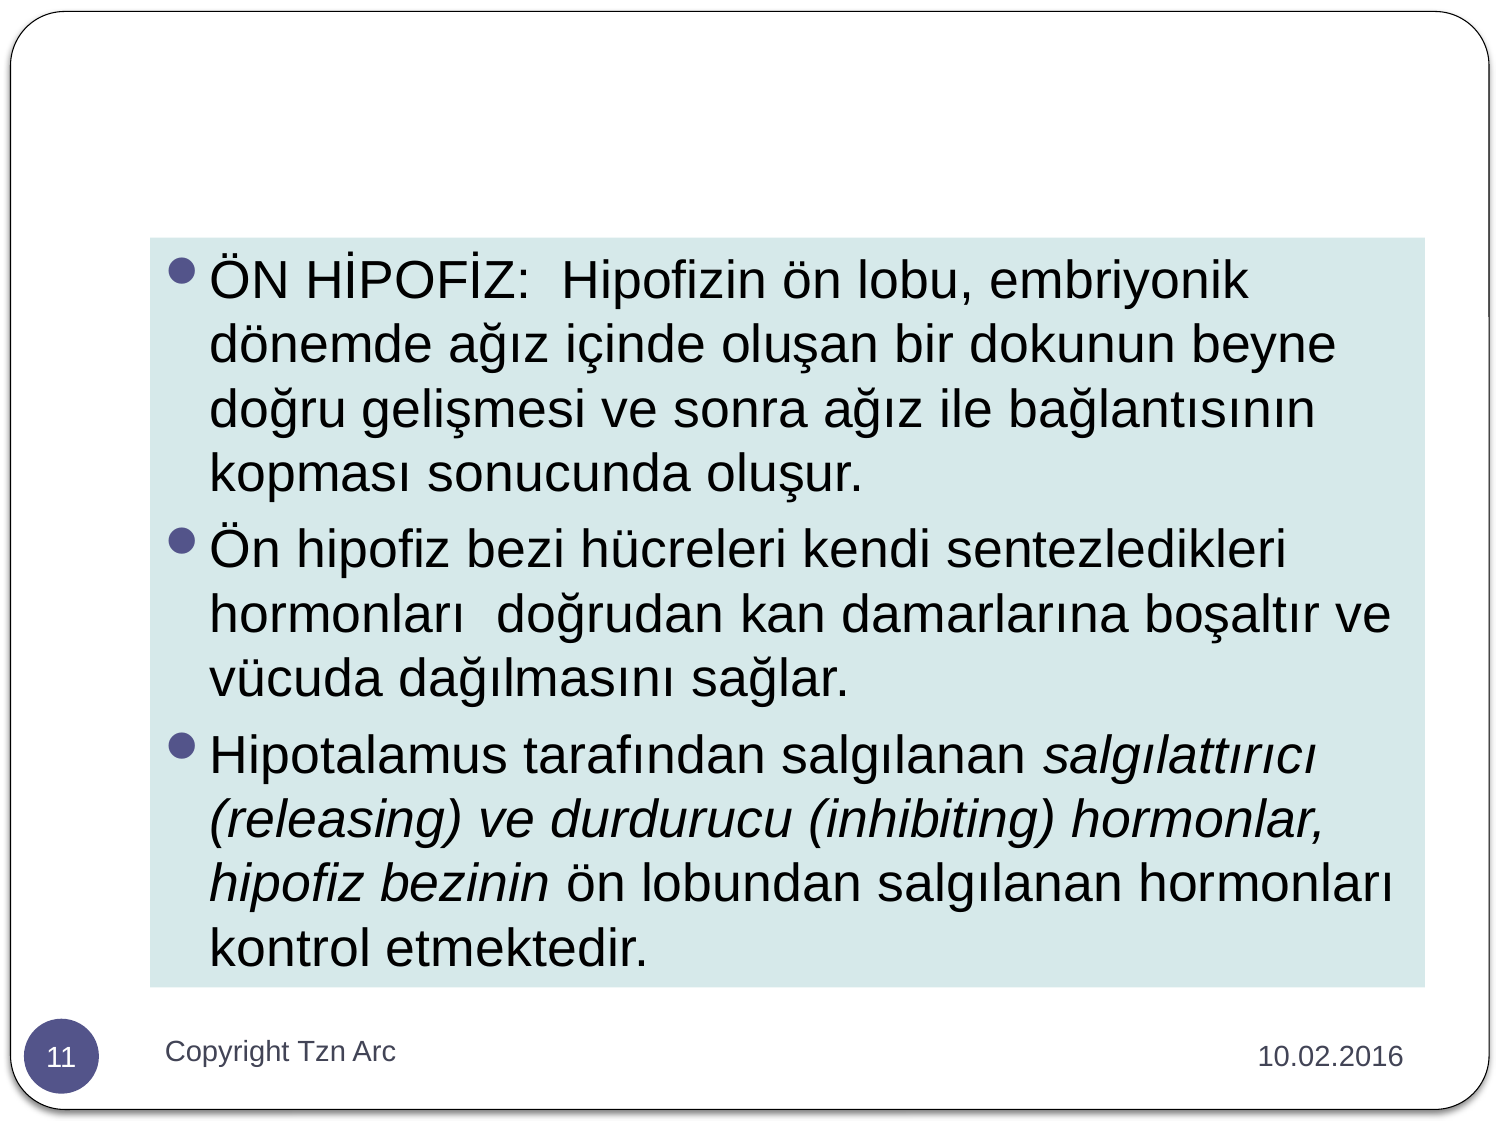

#
ÖN HİPOFİZ:  Hipofizin ön lobu, embriyonik dönemde ağız içinde oluşan bir dokunun beyne doğru gelişmesi ve sonra ağız ile bağlantısının kopması sonucunda oluşur.
Ön hipofiz bezi hücreleri kendi sentezledikleri hormonları  doğrudan kan damarlarına boşaltır ve vücuda dağılmasını sağlar.
Hipotalamus tarafından salgılanan salgılattırıcı (releasing) ve durdurucu (inhibiting) hormonlar, hipofiz bezinin ön lobundan salgılanan hormonları kontrol etmektedir.
Copyright Tzn Arc
10.02.2016
11